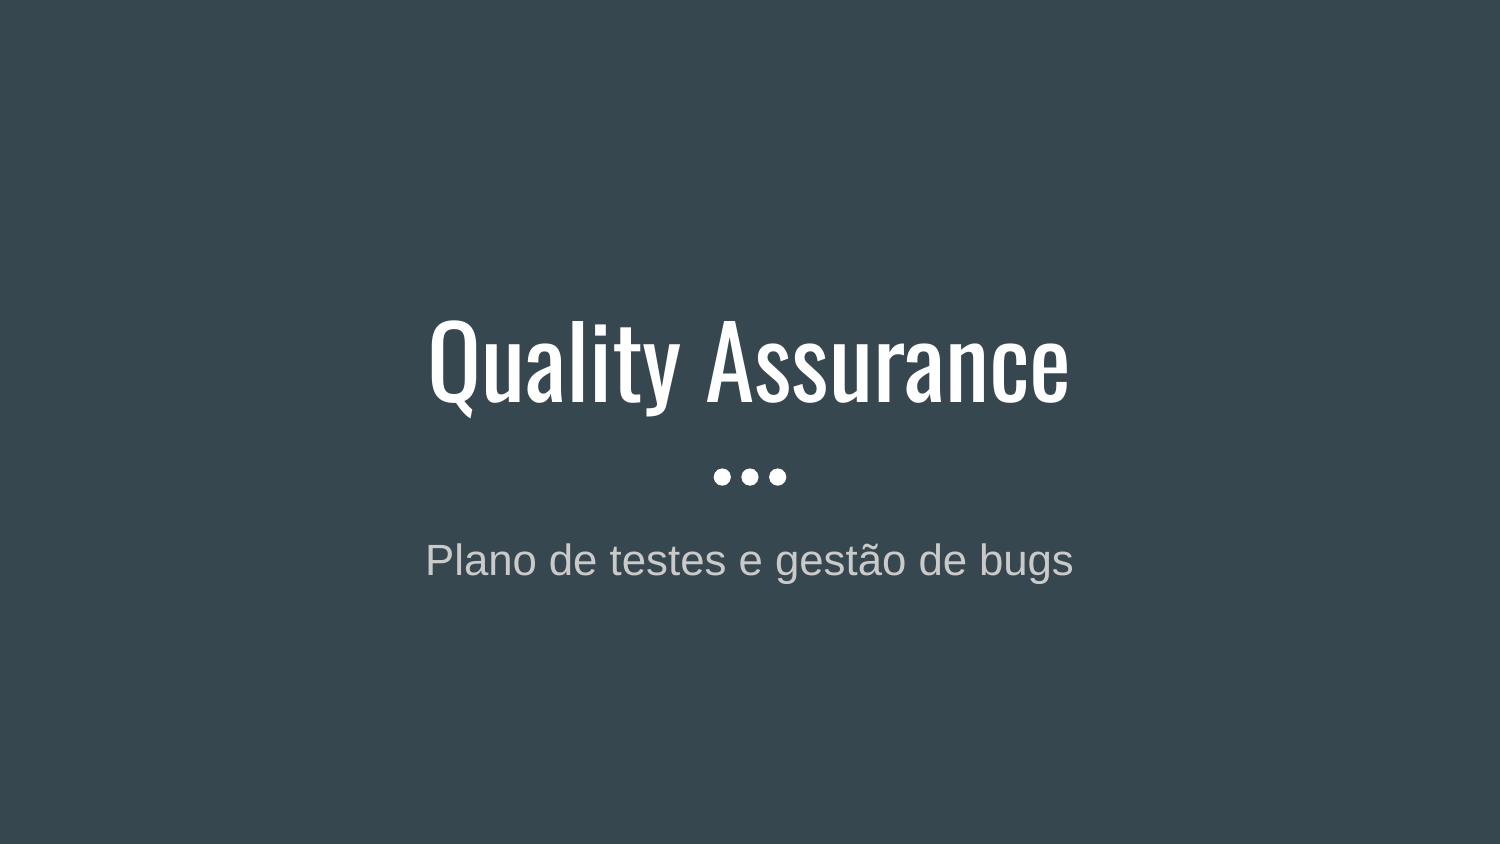

# Quality Assurance
Plano de testes e gestão de bugs